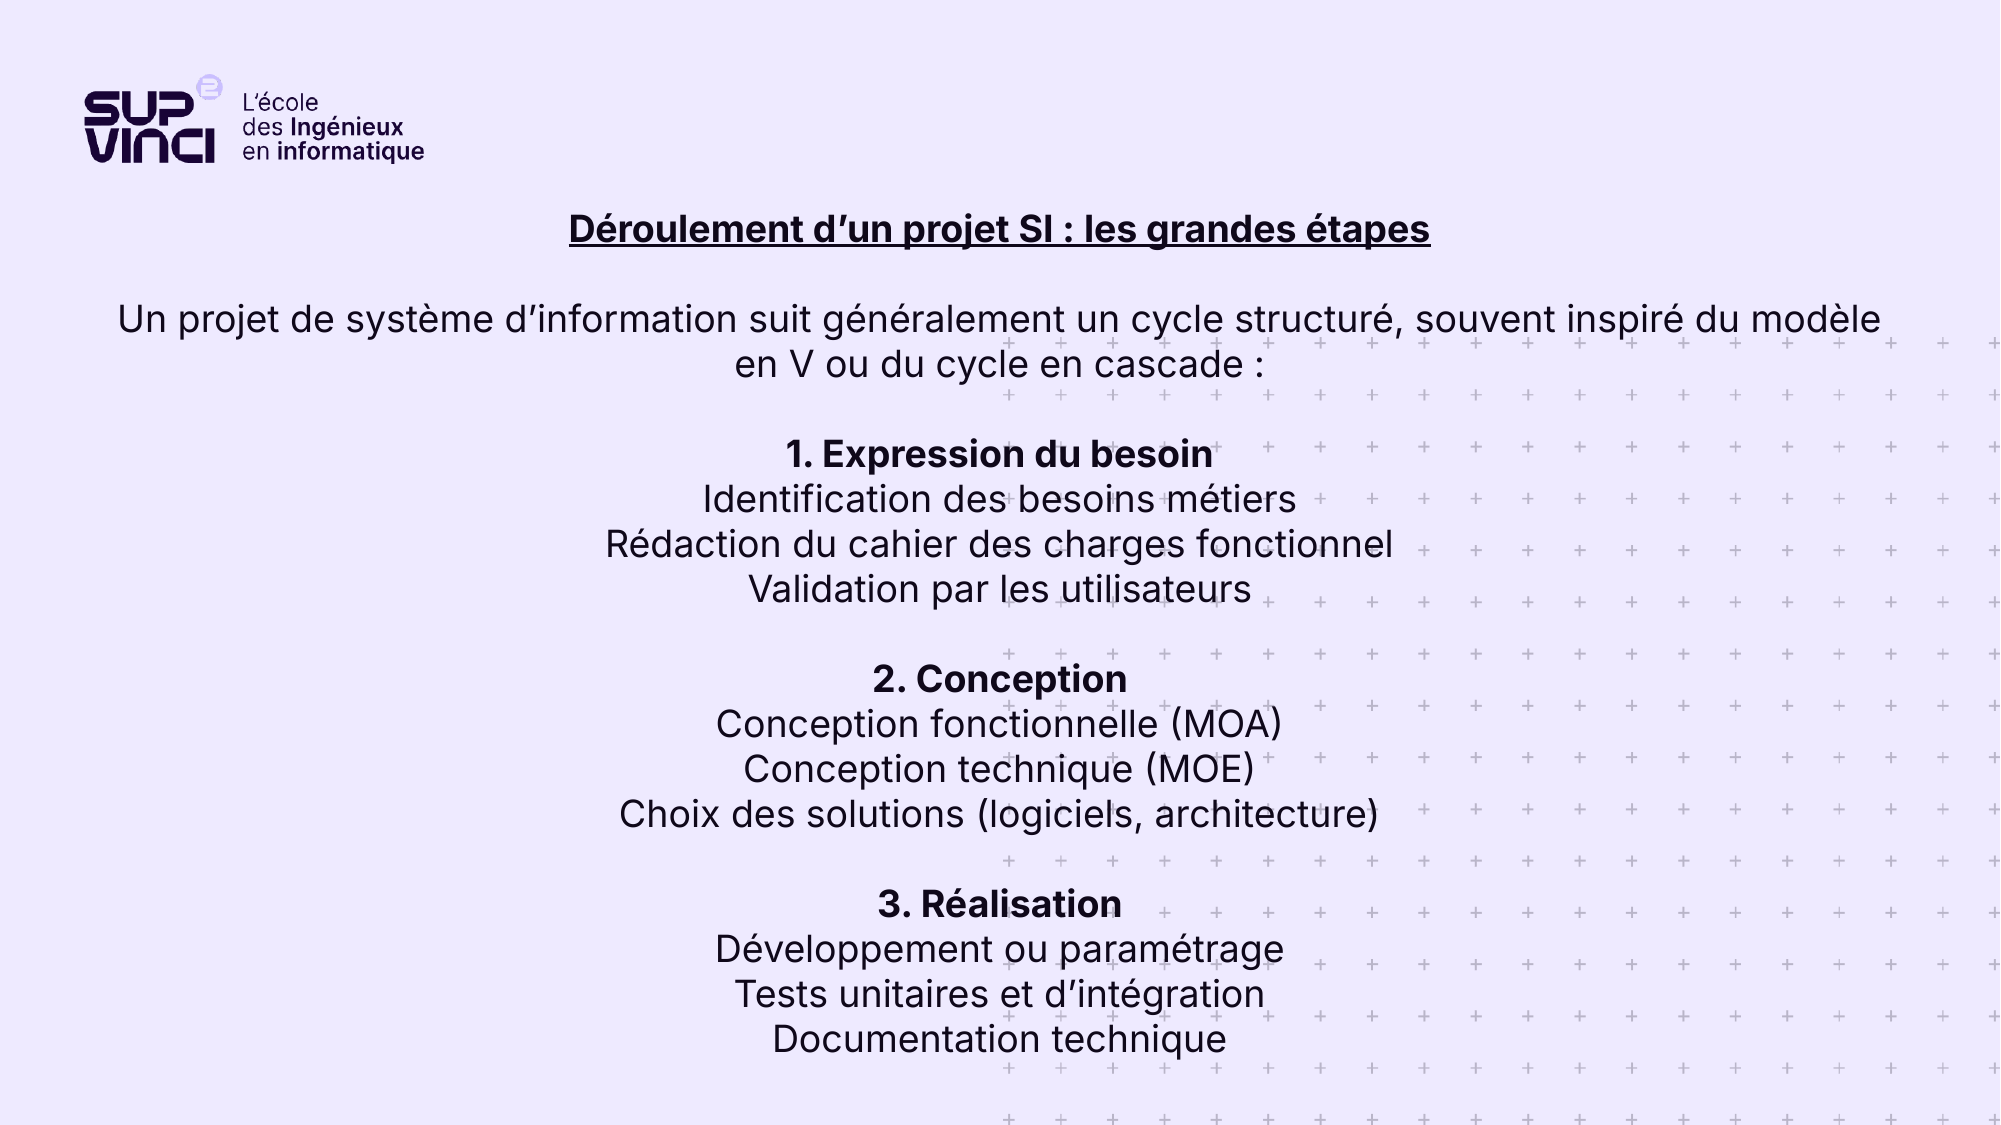

Déroulement d’un projet SI : les grandes étapes

Un projet de système d’information suit généralement un cycle structuré, souvent inspiré du modèle en V ou du cycle en cascade :

1. Expression du besoin
Identification des besoins métiers
Rédaction du cahier des charges fonctionnel
Validation par les utilisateurs

2. Conception
Conception fonctionnelle (MOA)
Conception technique (MOE)
Choix des solutions (logiciels, architecture)

3. Réalisation
Développement ou paramétrage
Tests unitaires et d’intégration
Documentation technique